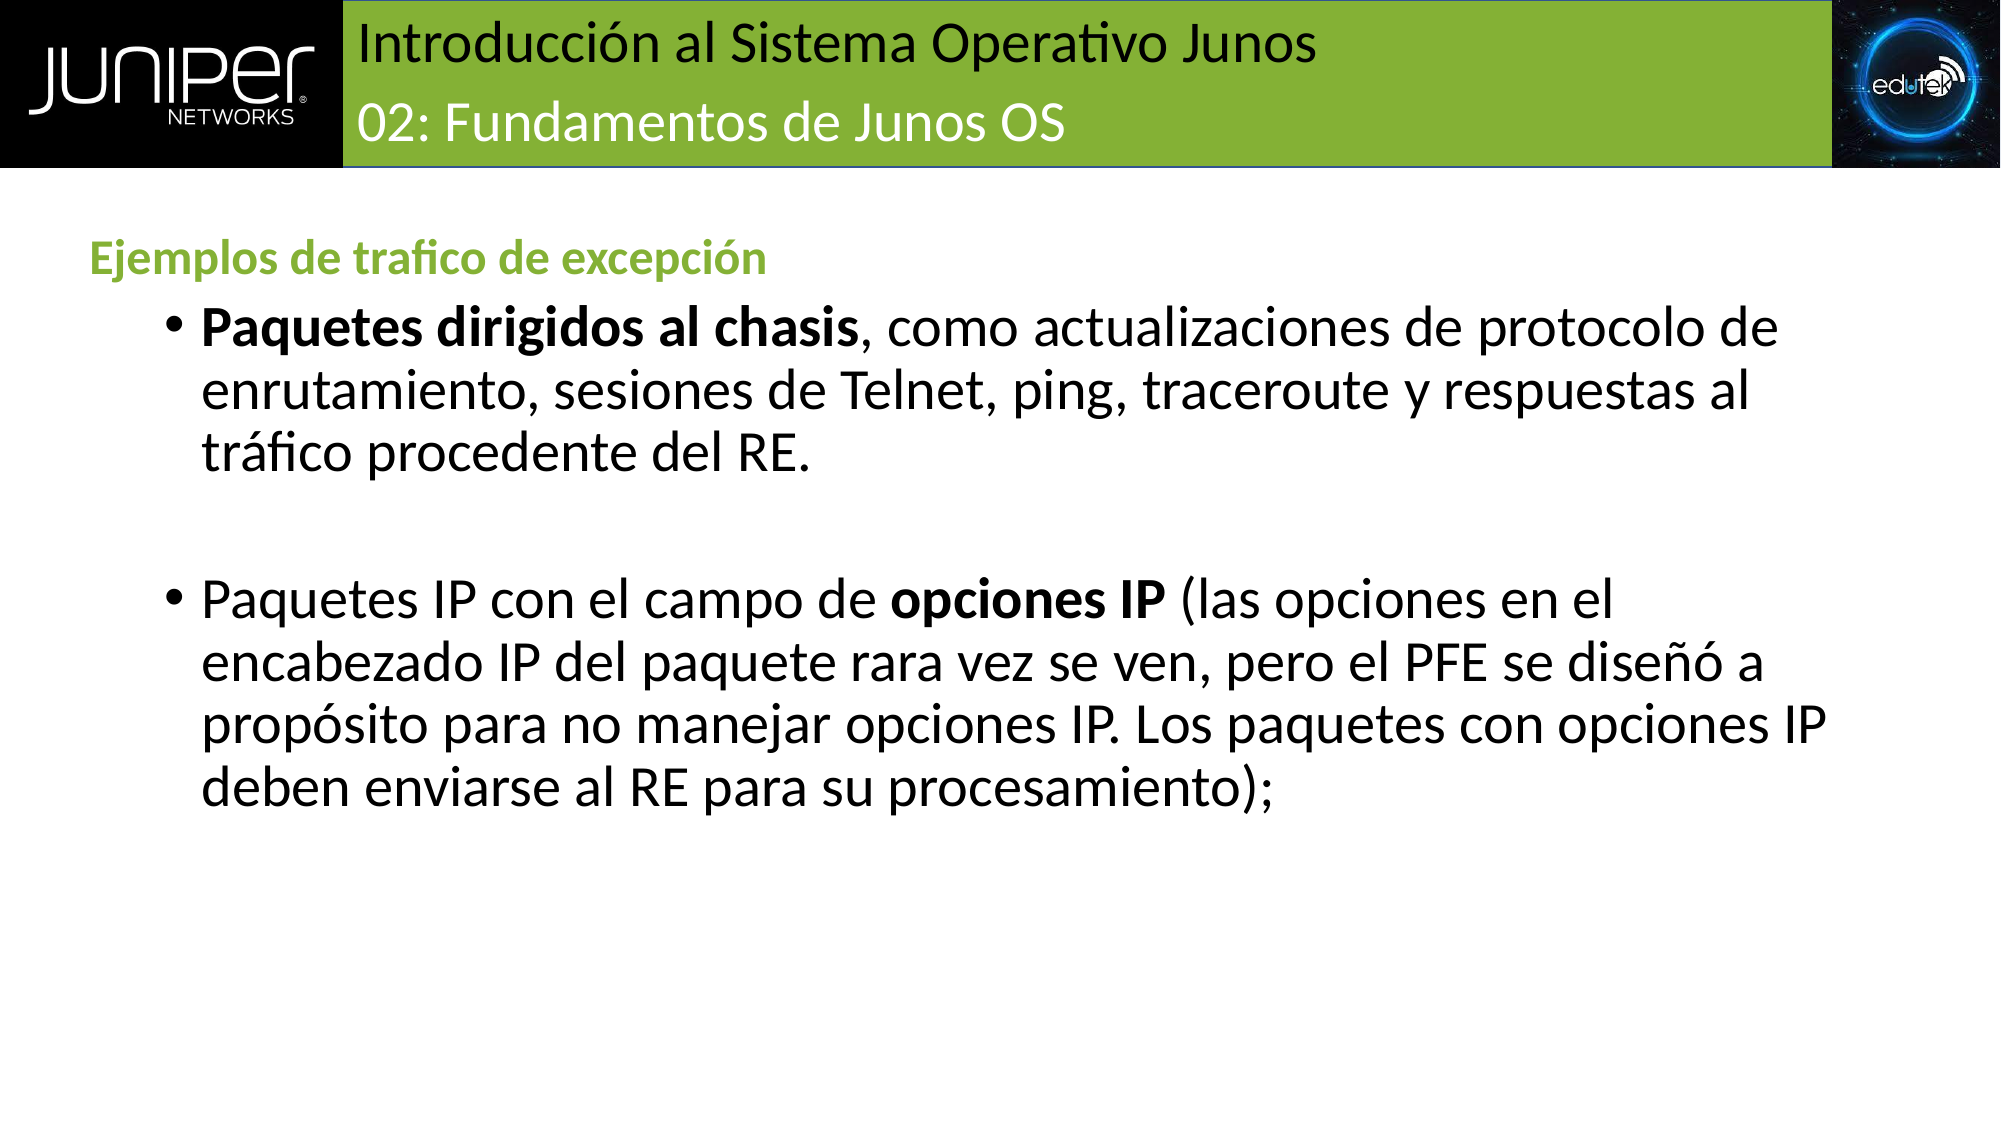

# Introducción al Sistema Operativo Junos
02: Fundamentos de Junos OS
Ejemplos de trafico de excepción
Paquetes dirigidos al chasis, como actualizaciones de protocolo de enrutamiento, sesiones de Telnet, ping, traceroute y respuestas al tráfico procedente del RE.

Paquetes IP con el campo de opciones IP (las opciones en el encabezado IP del paquete rara vez se ven, pero el PFE se diseñó a propósito para no manejar opciones IP. Los paquetes con opciones IP deben enviarse al RE para su procesamiento);